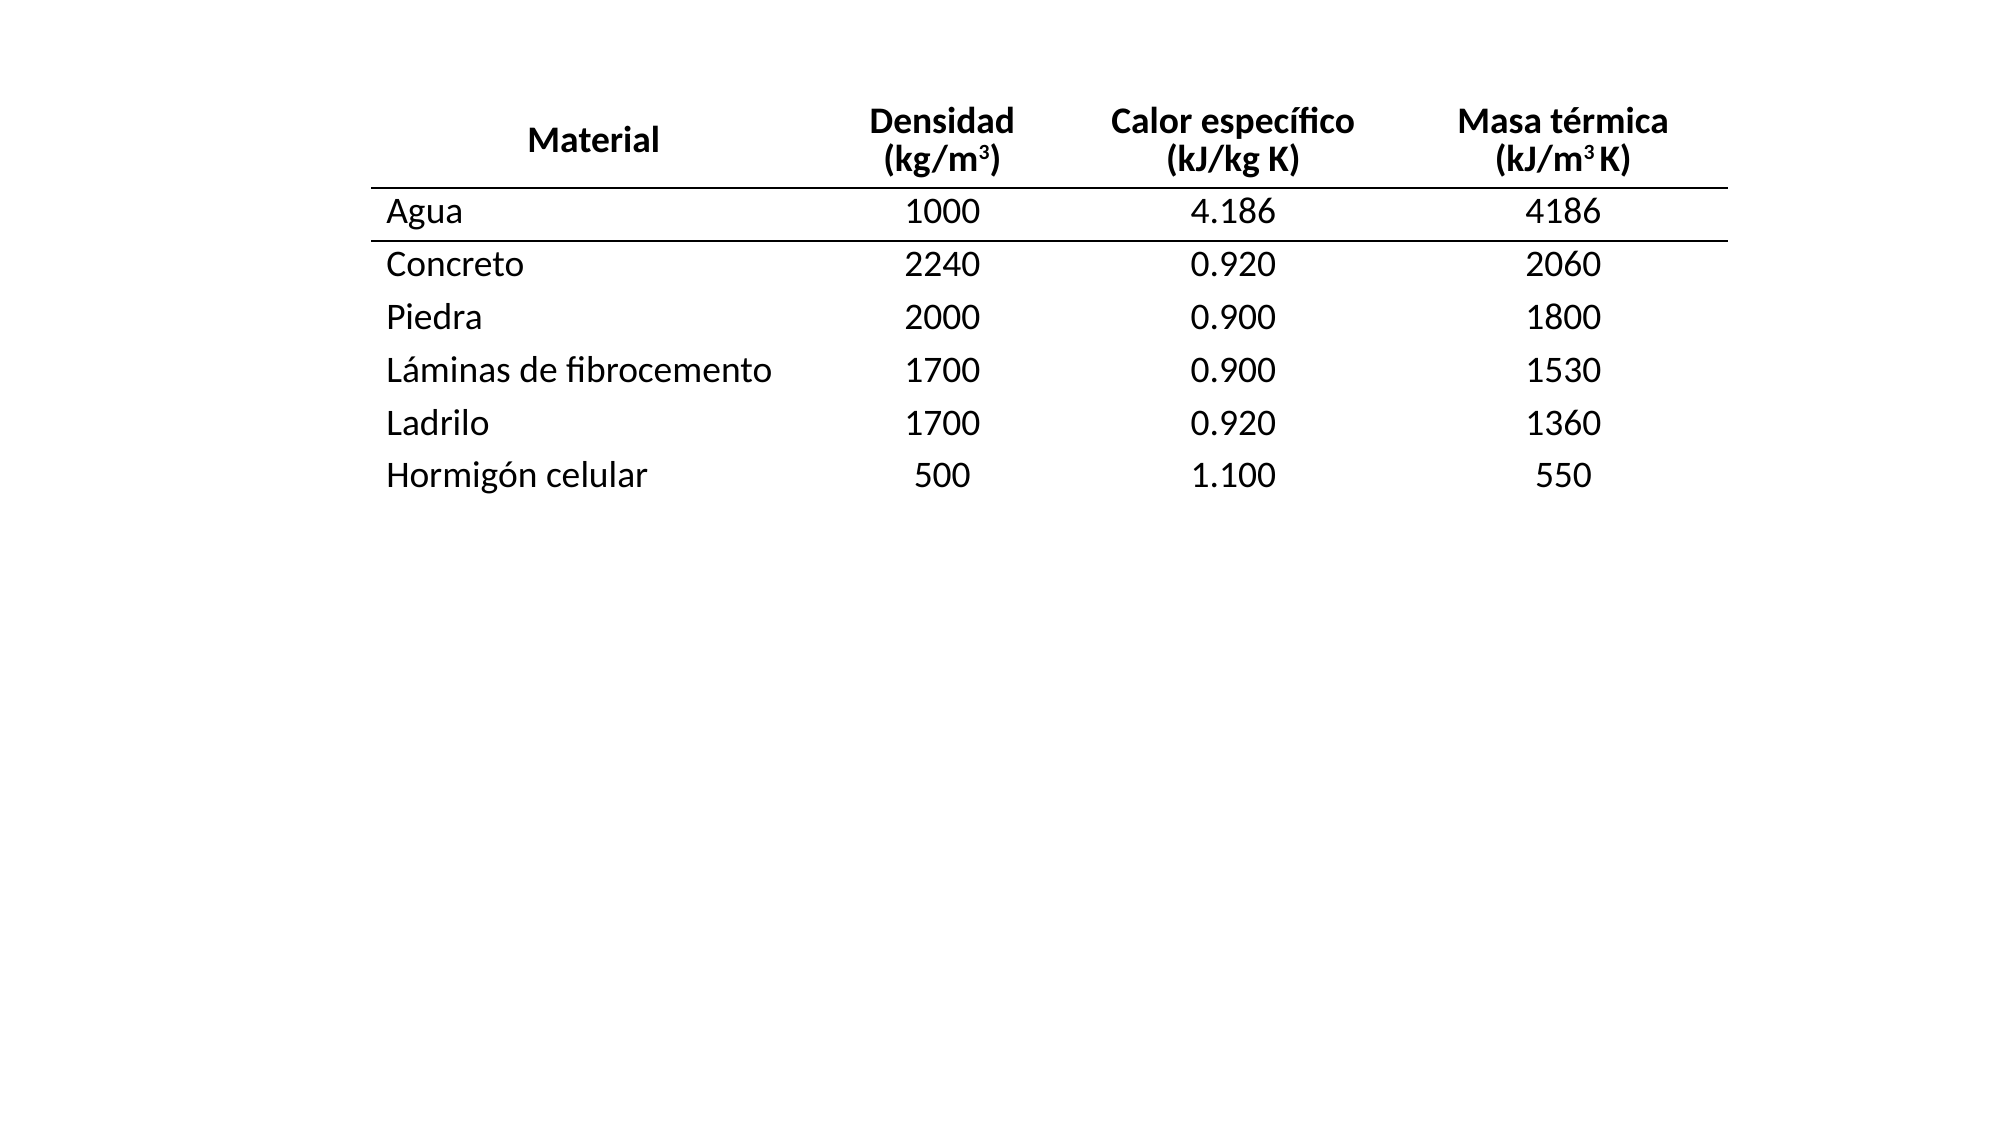

| Material | Densidad (kg/m3) | Calor específico (kJ/kg K) | Masa térmica (kJ/m3 K) |
| --- | --- | --- | --- |
| Agua | 1000 | 4.186 | 4186 |
| Concreto | 2240 | 0.920 | 2060 |
| Piedra | 2000 | 0.900 | 1800 |
| Láminas de fibrocemento | 1700 | 0.900 | 1530 |
| Ladrilo | 1700 | 0.920 | 1360 |
| Hormigón celular | 500 | 1.100 | 550 |